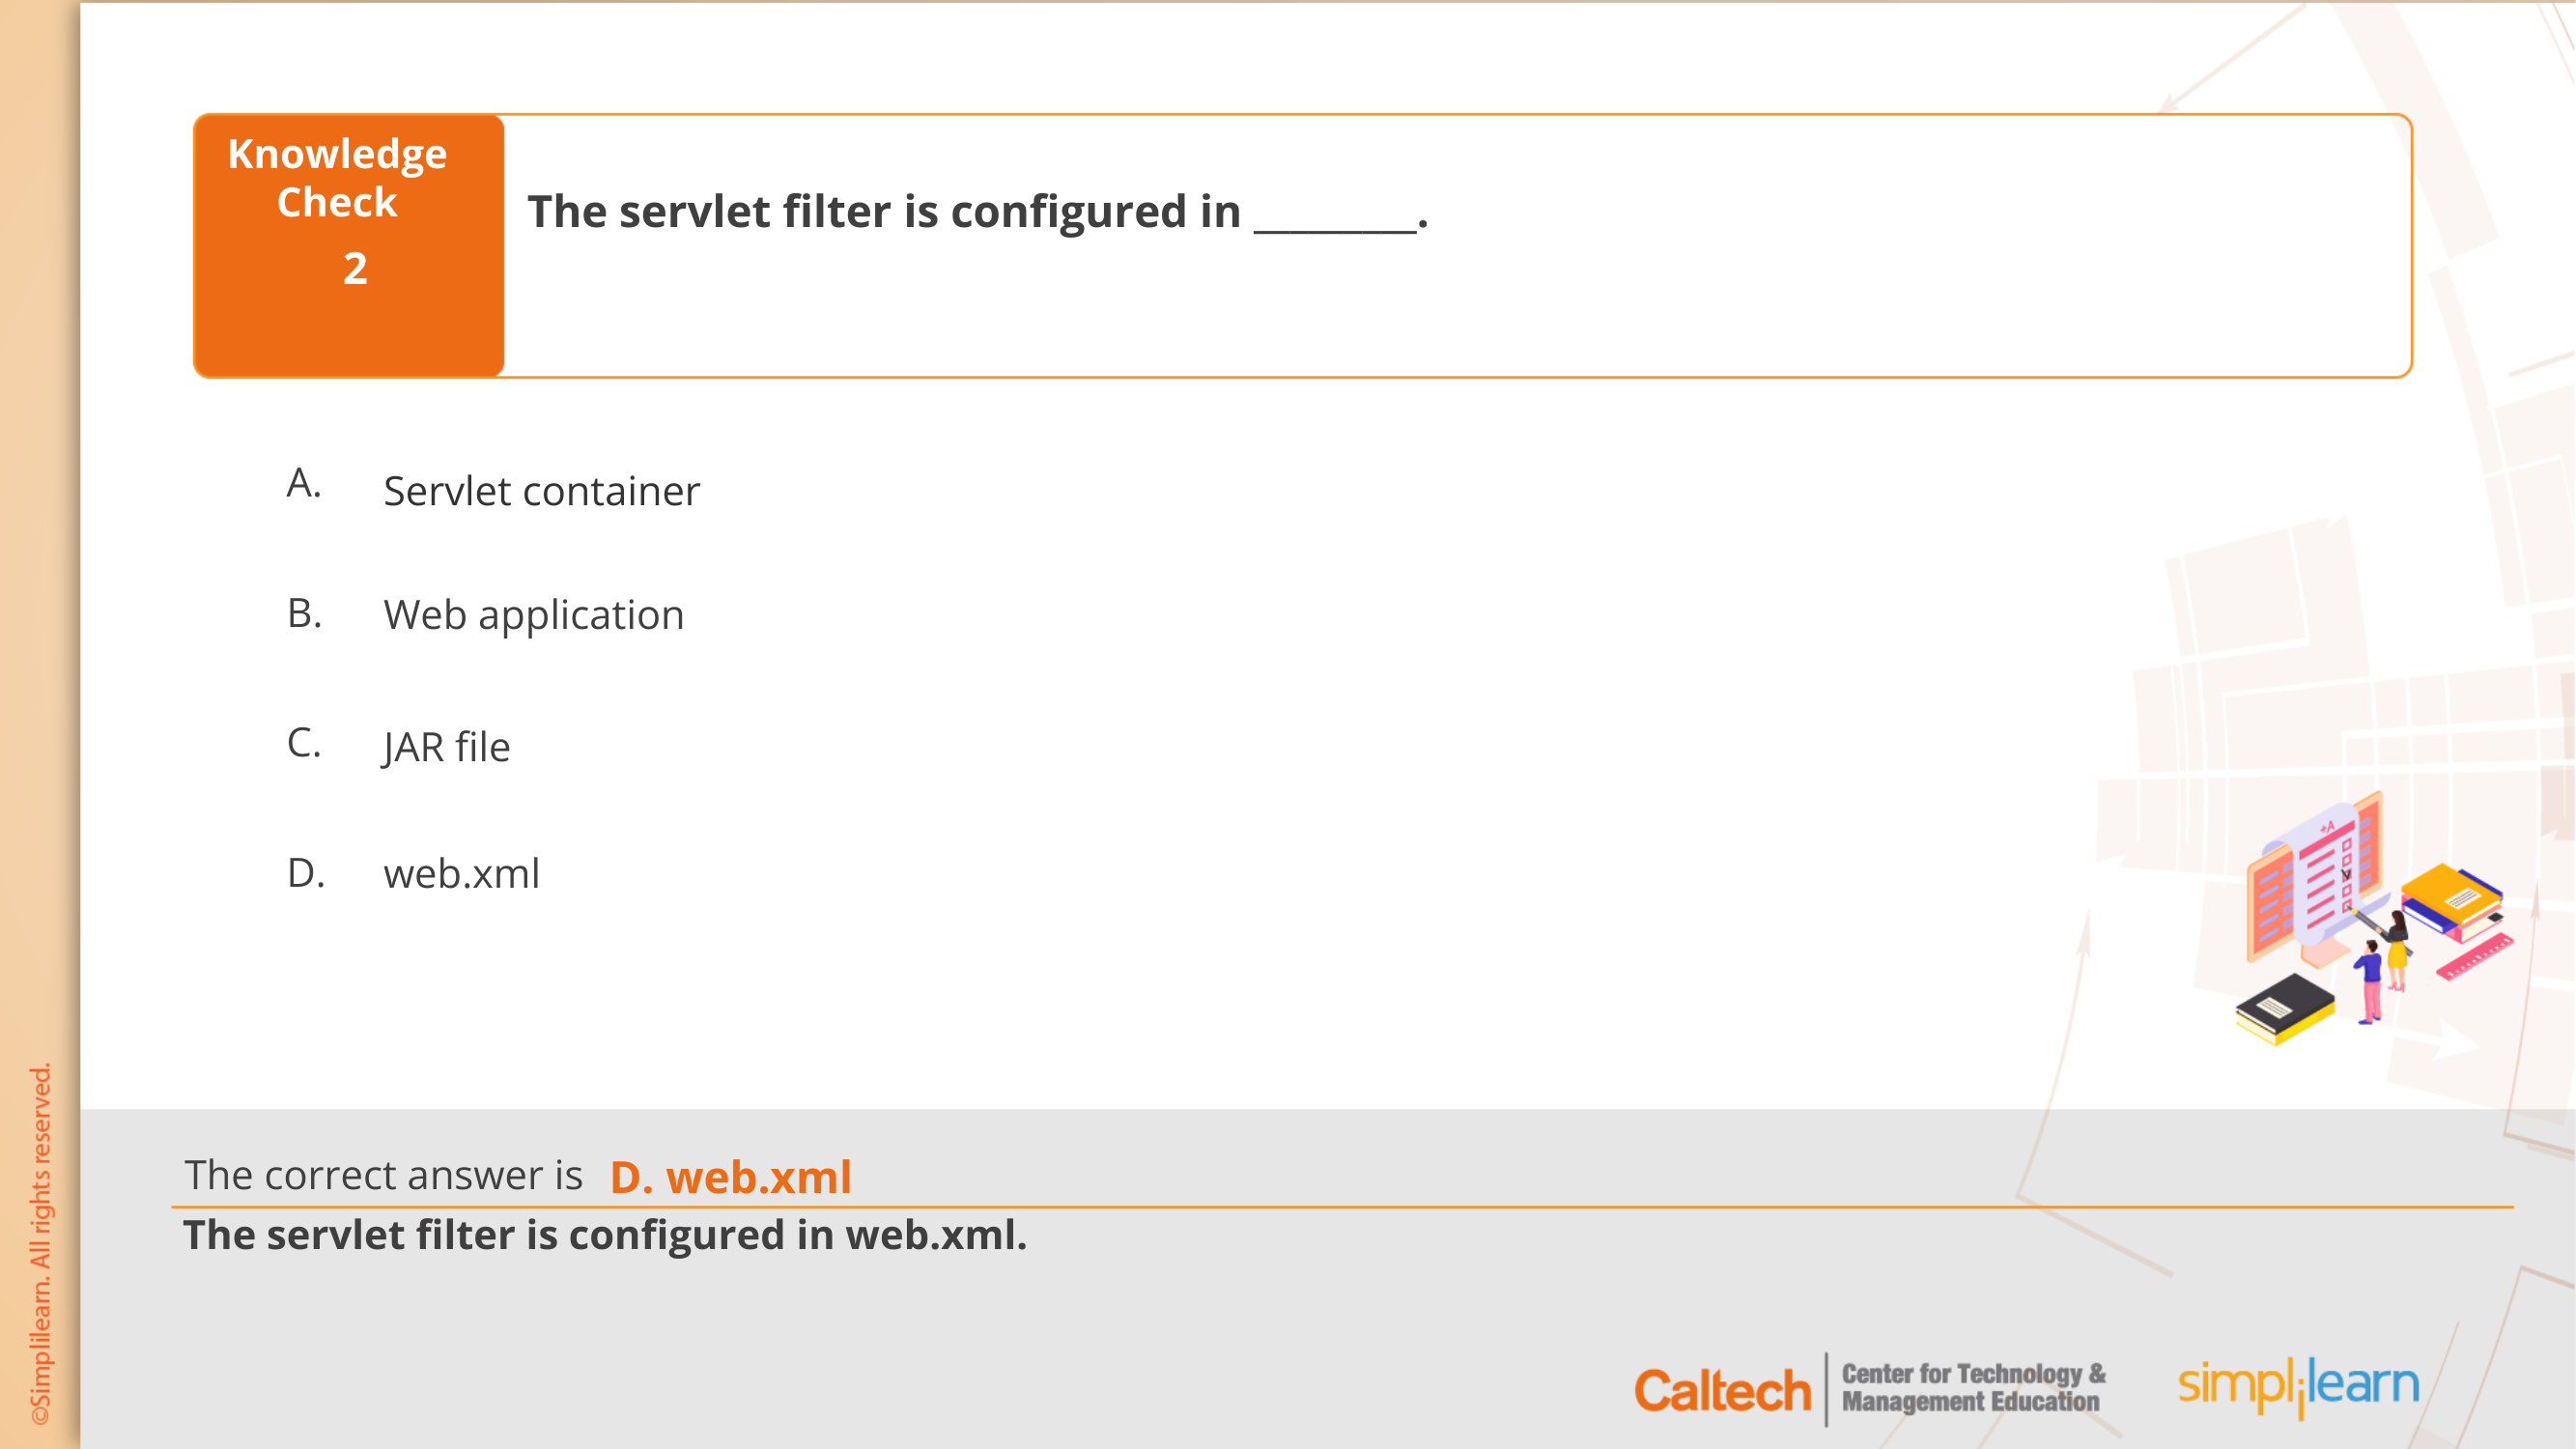

The servlet filter is configured in _________.

2
Servlet container
Web application
JAR file
web.xml
D. web.xml
The servlet filter is configured in web.xml.